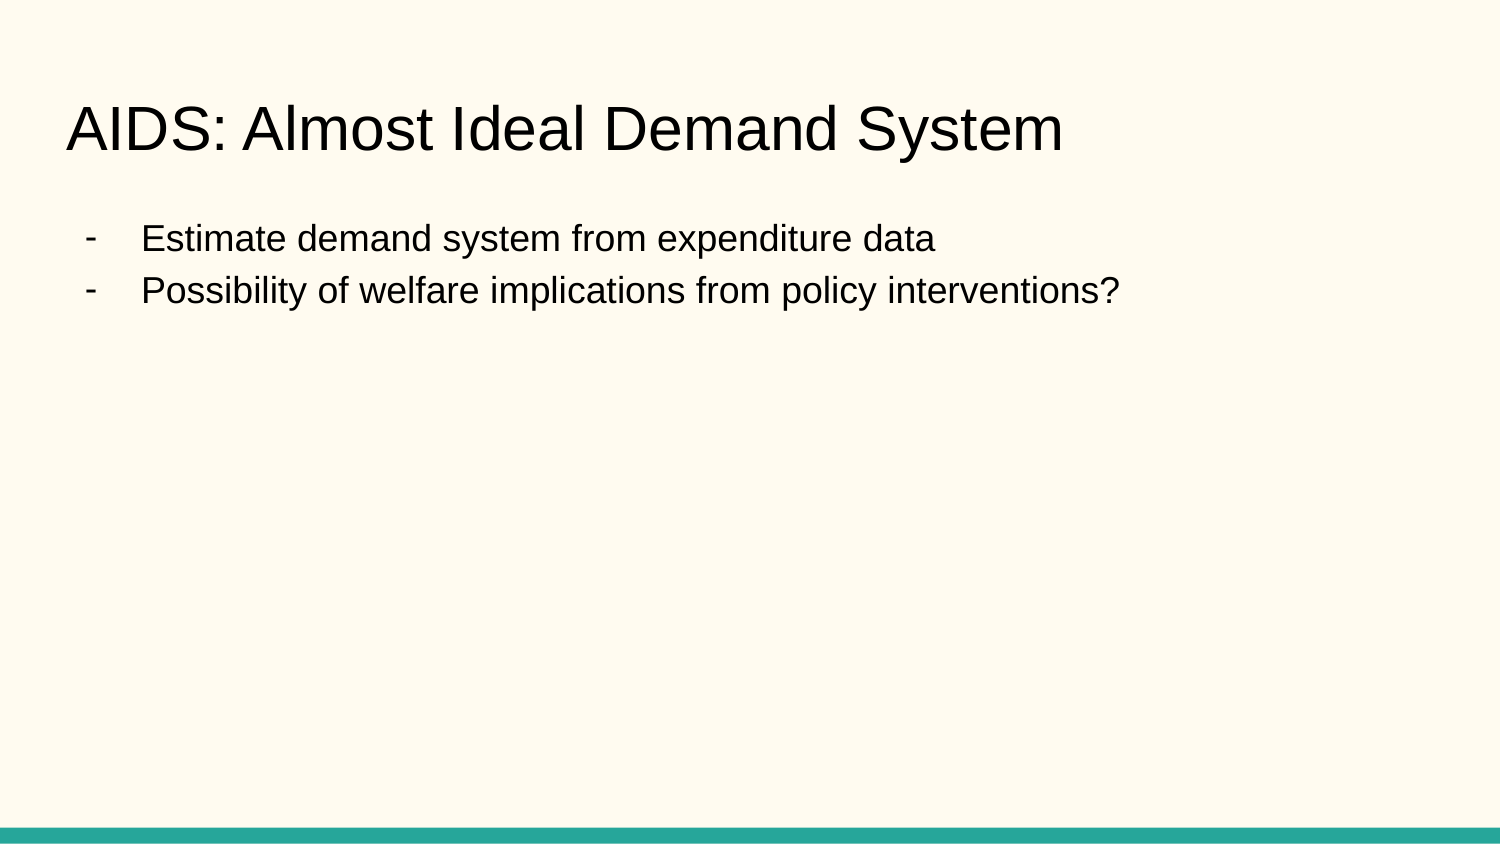

# AIDS: Almost Ideal Demand System
Estimate demand system from expenditure data
Possibility of welfare implications from policy interventions?